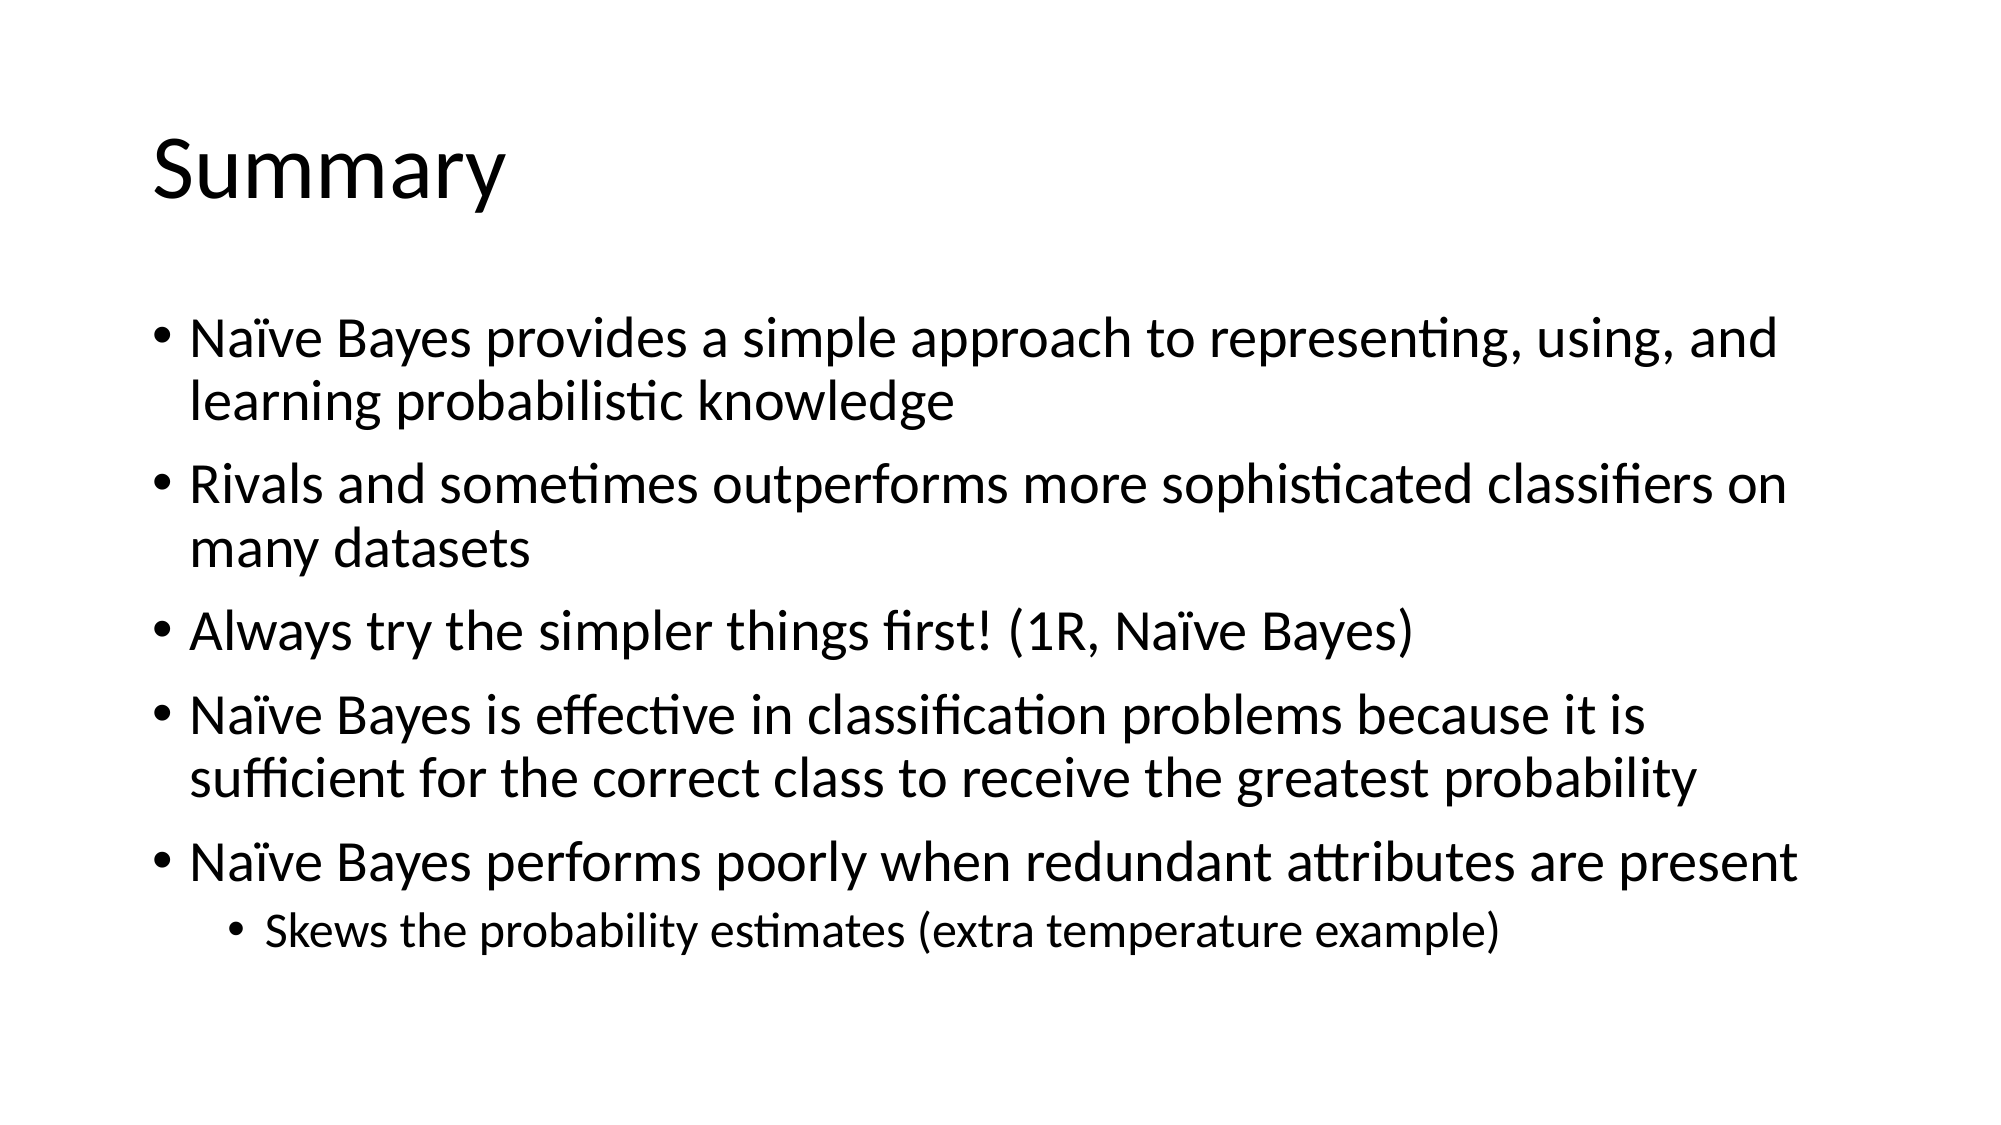

# Summary
Naïve Bayes provides a simple approach to representing, using, and learning probabilistic knowledge
Rivals and sometimes outperforms more sophisticated classifiers on many datasets
Always try the simpler things first! (1R, Naïve Bayes)
Naïve Bayes is effective in classification problems because it is sufficient for the correct class to receive the greatest probability
Naïve Bayes performs poorly when redundant attributes are present
Skews the probability estimates (extra temperature example)